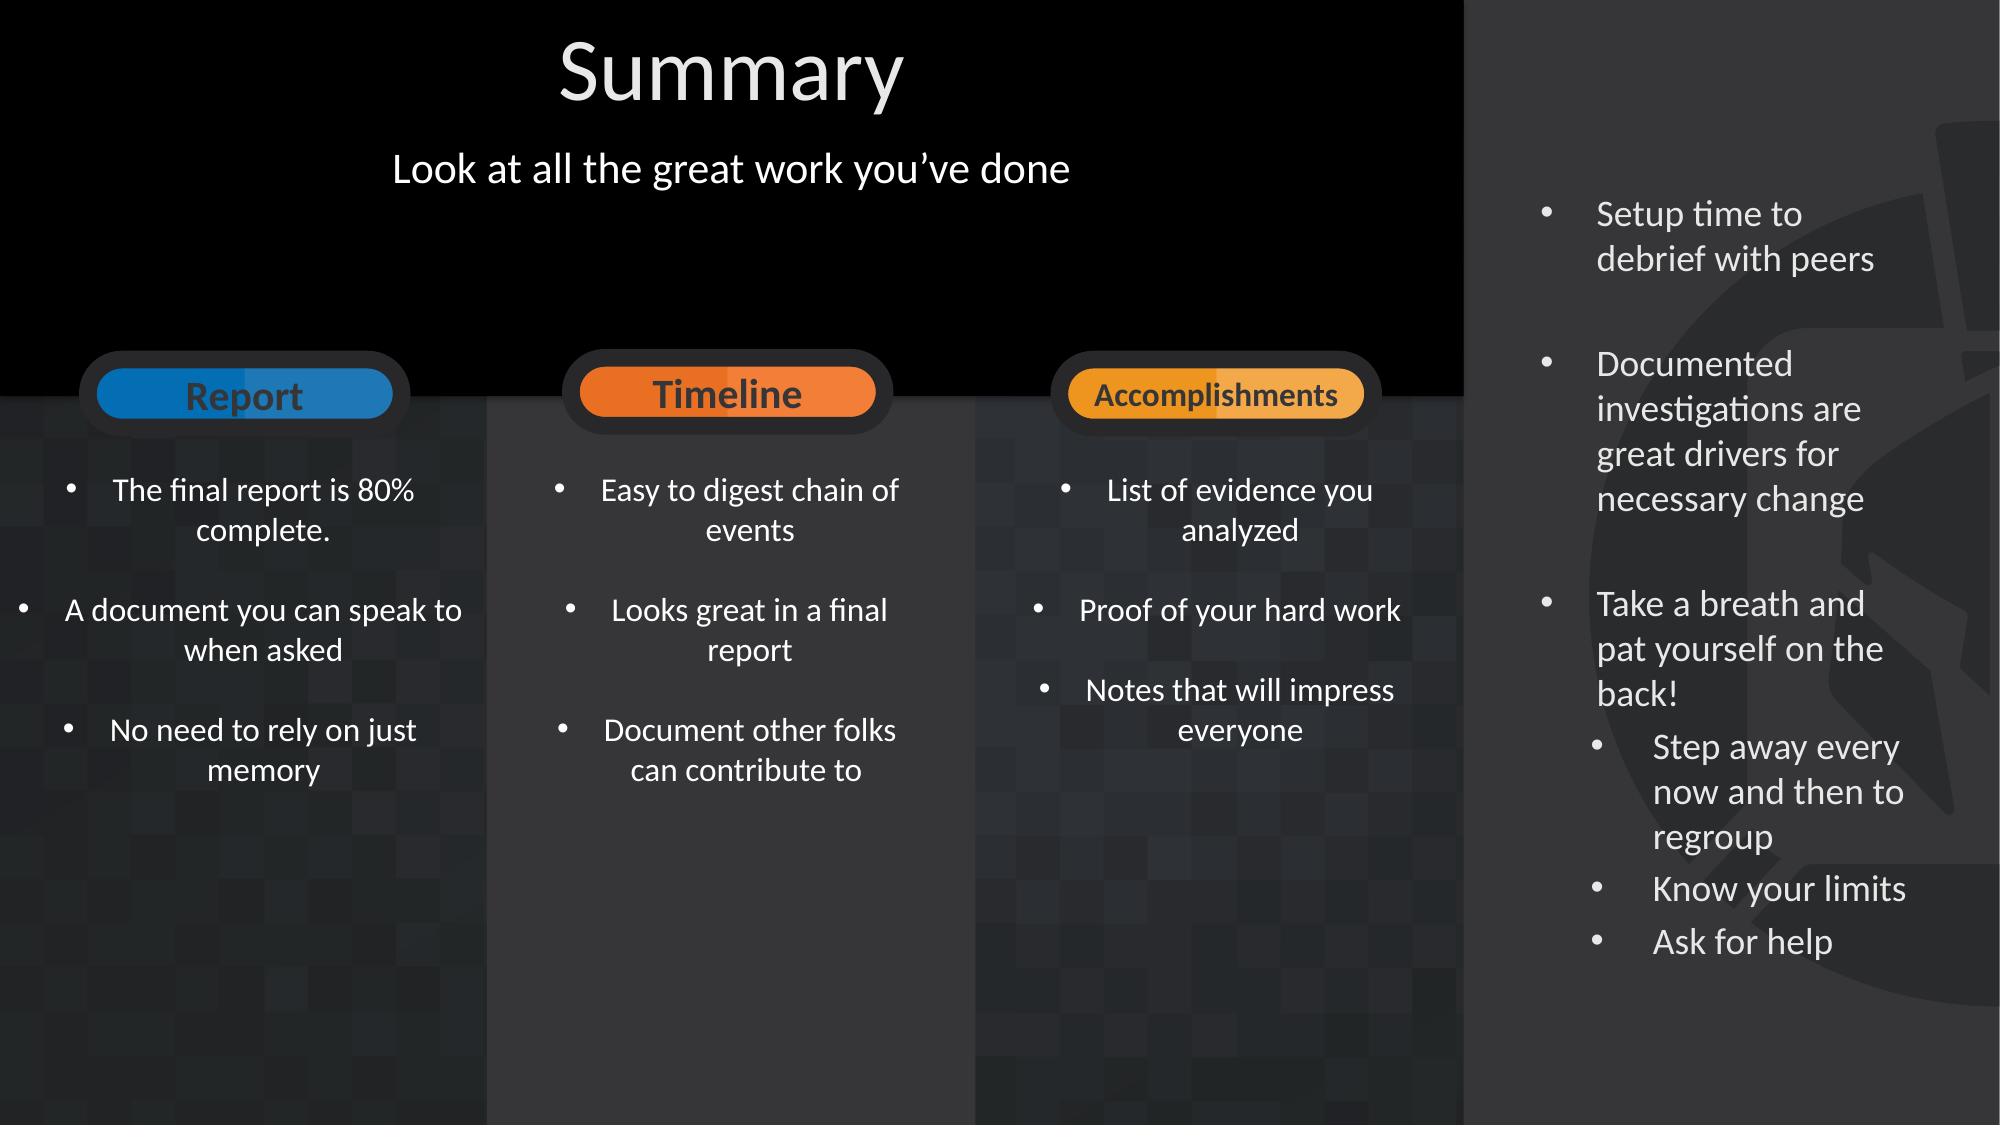

# Summary

Look at all the great work you’ve done
Setup time to debrief with peers

Documented investigations are great drivers for necessary change

Take a breath and pat yourself on the back!
Step away every now and then to regroup
Know your limits
Ask for help

Timeline
Report
Accomplishments

The final report is 80% complete.

A document you can speak to when asked

No need to rely on just memory
Easy to digest chain of events

Looks great in a final report

Document other folks can contribute to
List of evidence you analyzed

Proof of your hard work

Notes that will impress everyone